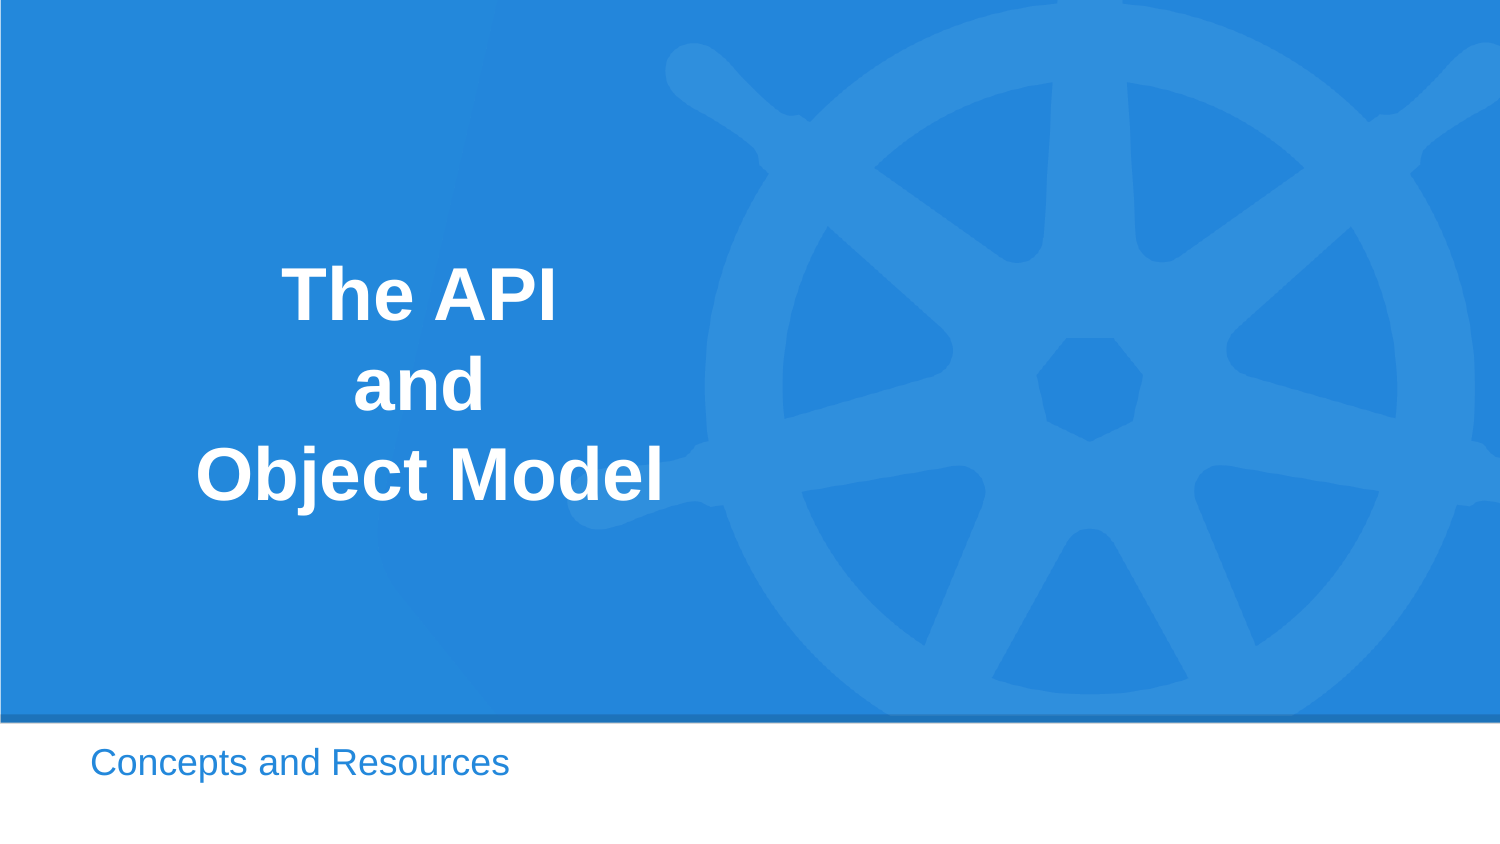

# The API
and
Object Model
Concepts and Resources